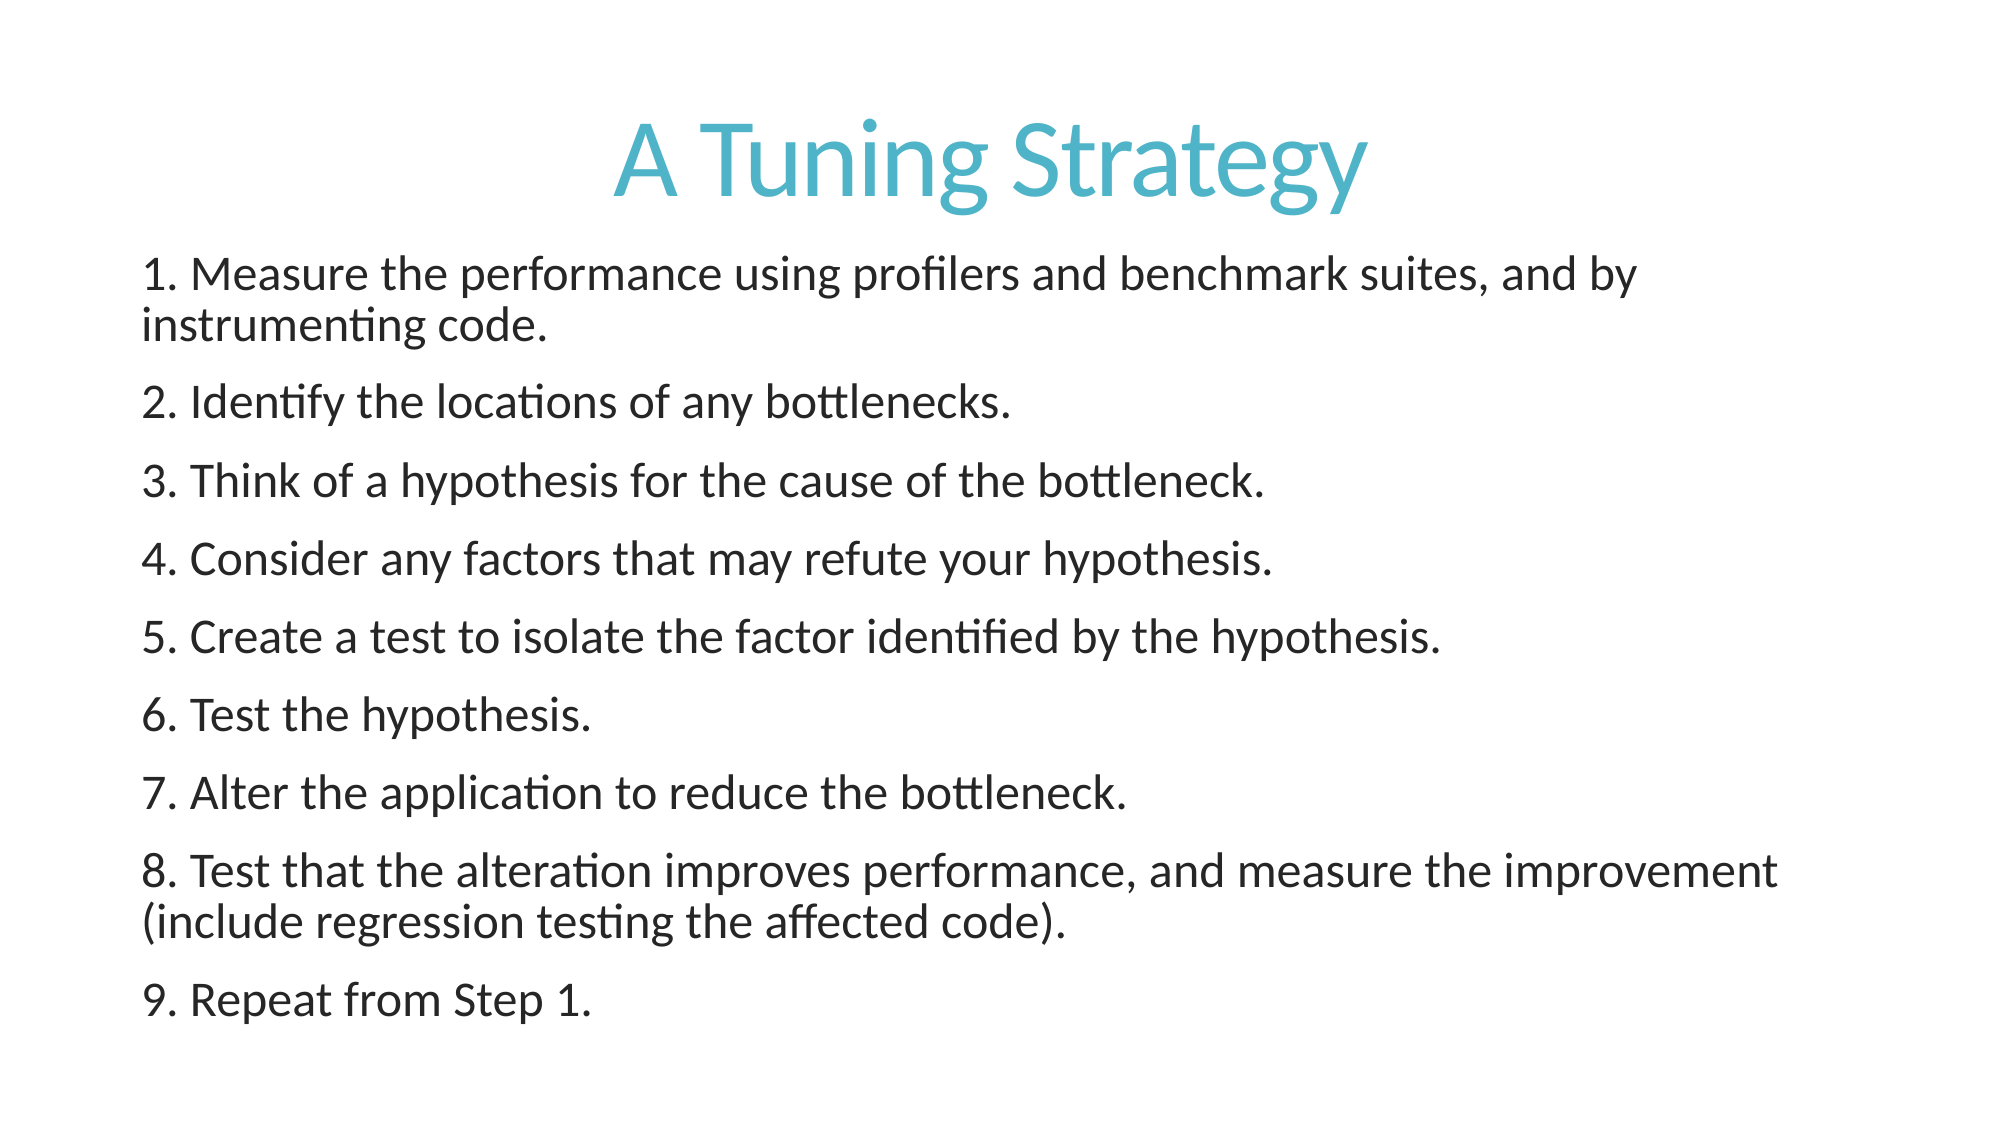

# A Tuning Strategy
1. Measure the performance using profilers and benchmark suites, and by instrumenting code.
2. Identify the locations of any bottlenecks.
3. Think of a hypothesis for the cause of the bottleneck.
4. Consider any factors that may refute your hypothesis.
5. Create a test to isolate the factor identified by the hypothesis.
6. Test the hypothesis.
7. Alter the application to reduce the bottleneck.
8. Test that the alteration improves performance, and measure the improvement (include regression testing the affected code).
9. Repeat from Step 1.